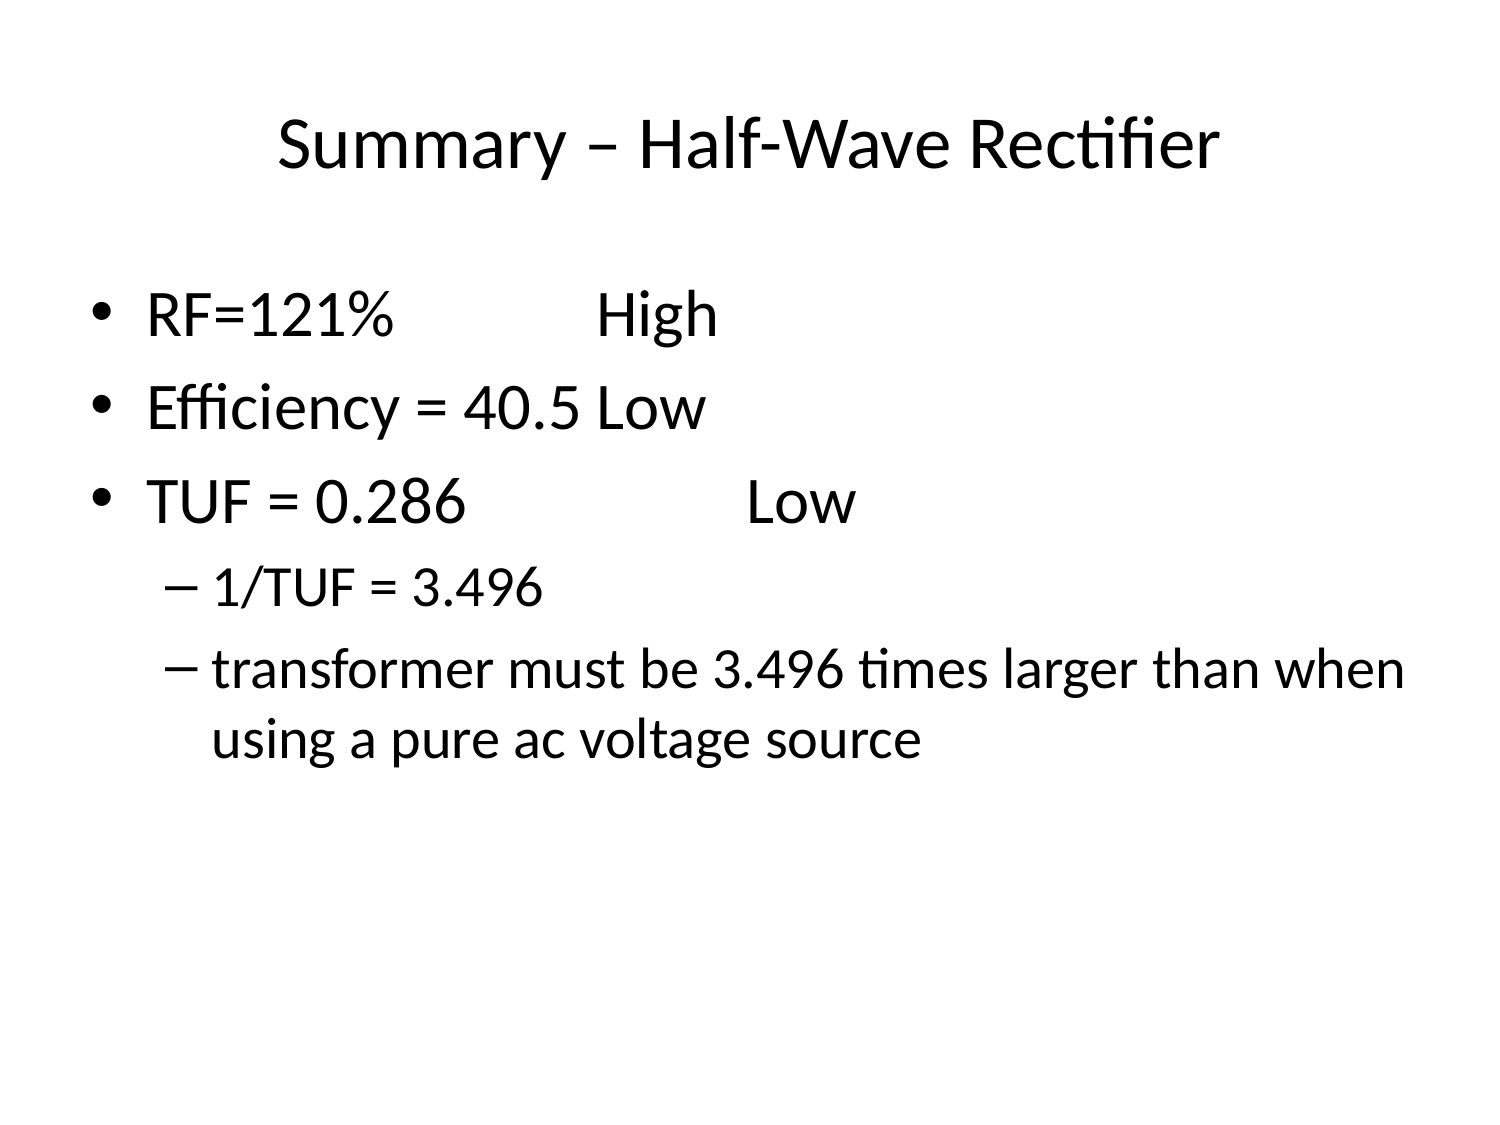

# Summary – Half-Wave Rectifier
RF=121%		High
Efficiency = 40.5	Low
TUF = 0.286		Low
1/TUF = 3.496
transformer must be 3.496 times larger than when using a pure ac voltage source